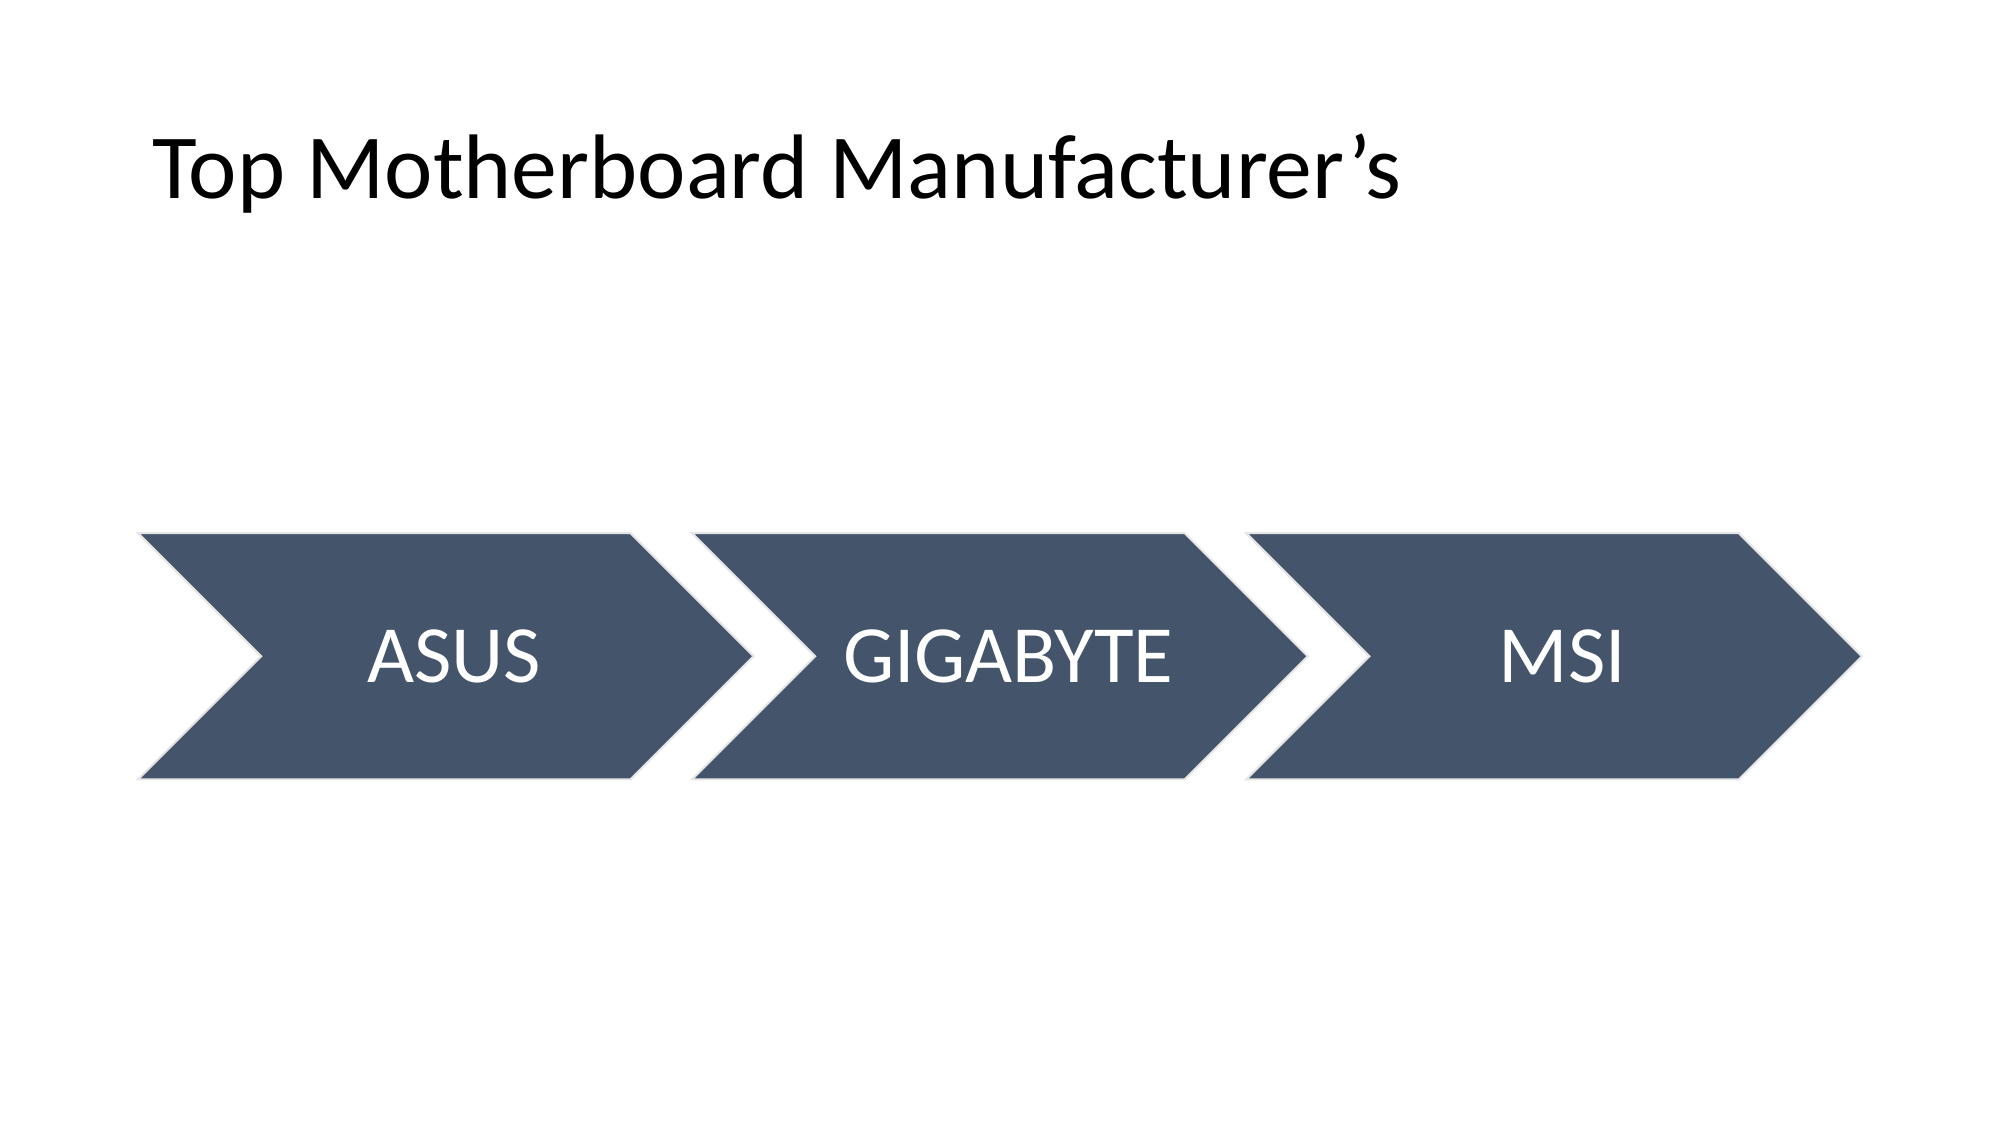

# Top Motherboard Manufacturer’s
ASUS
GIGABYTE
MSI